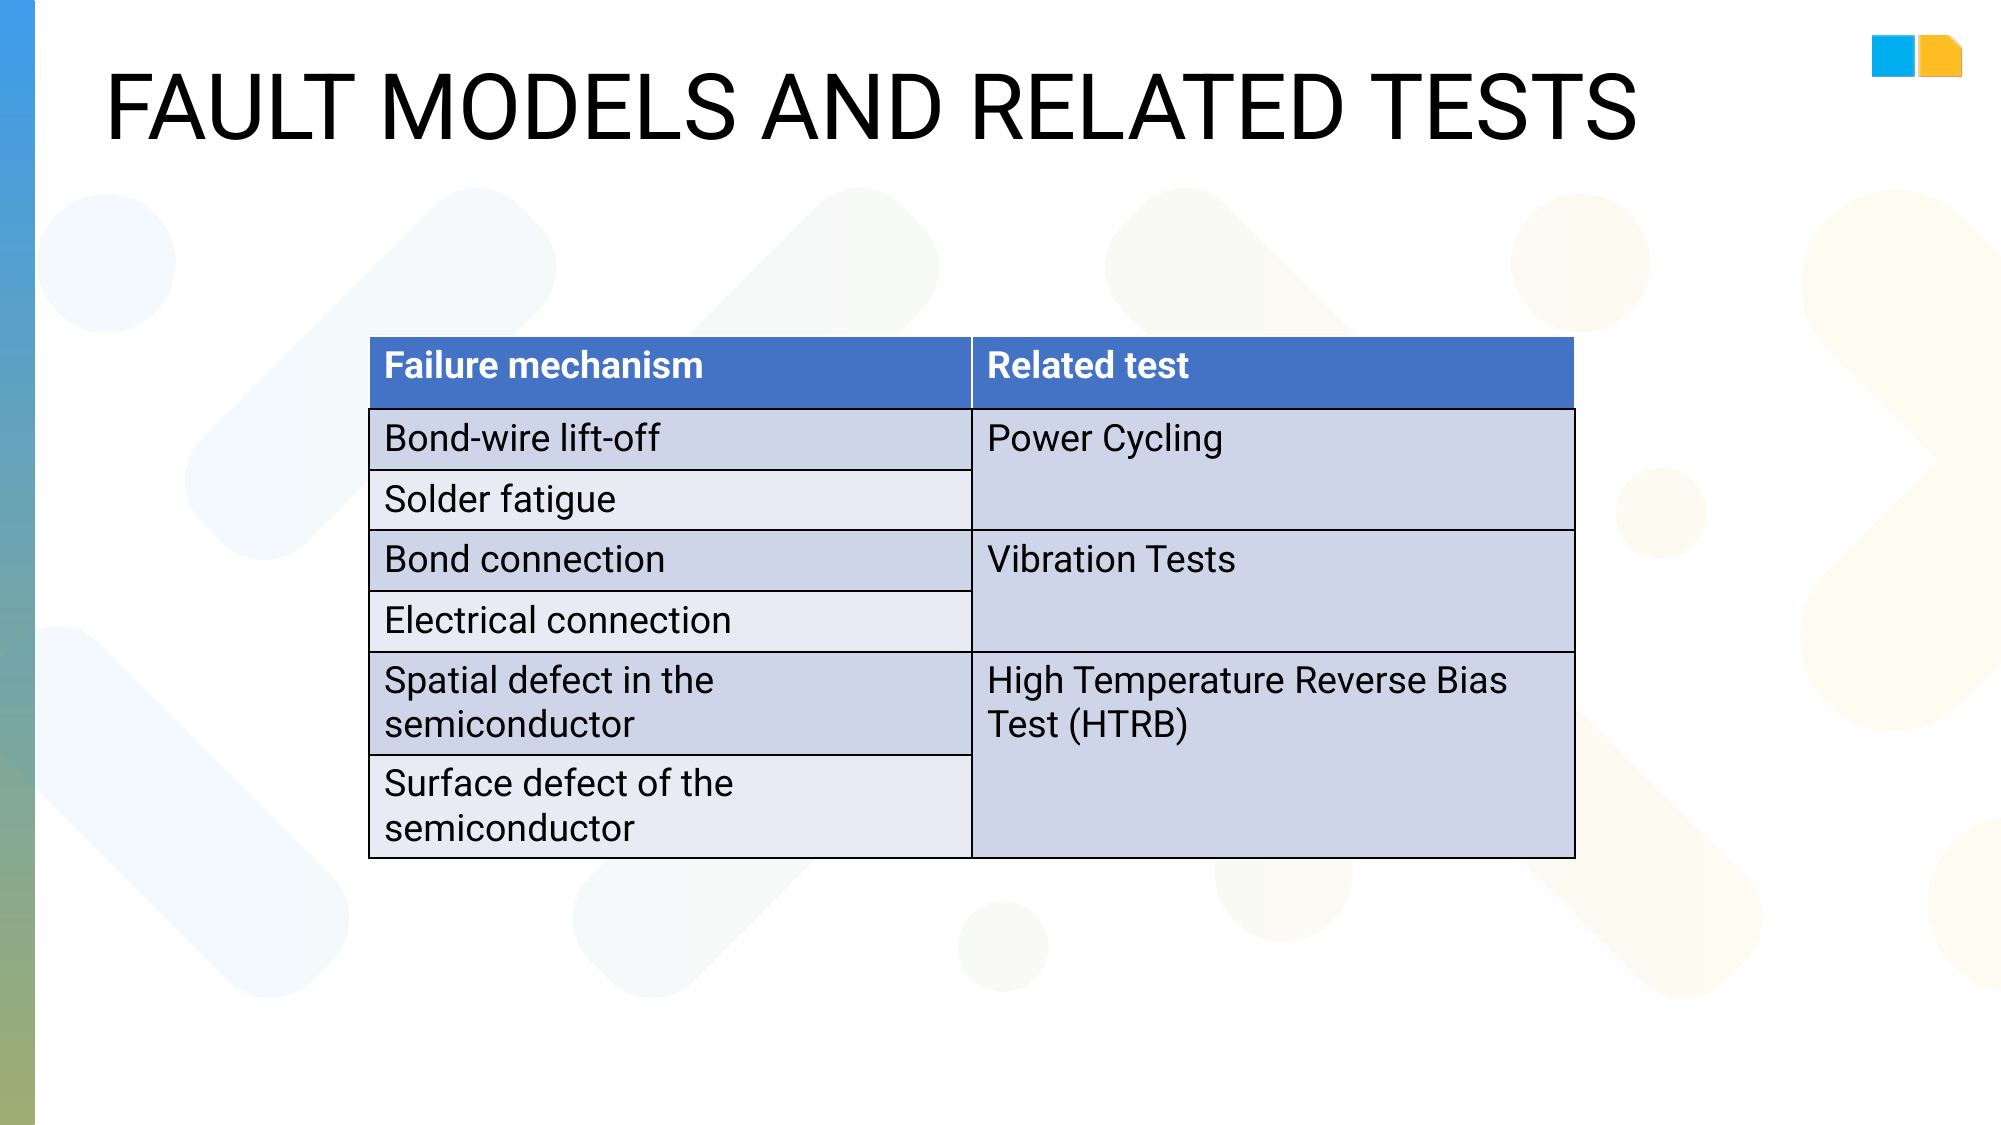

# FAULT MODELS AND RELATED TESTS
| Failure mechanism | Related test |
| --- | --- |
| Bond-wire lift-off | Power Cycling |
| Solder fatigue |  |
| Bond connection | Vibration Tests |
| Electrical connection |  |
| Spatial defect in the semiconductor | High Temperature Reverse Bias Test (HTRB) |
| Surface defect of the semiconductor |  |